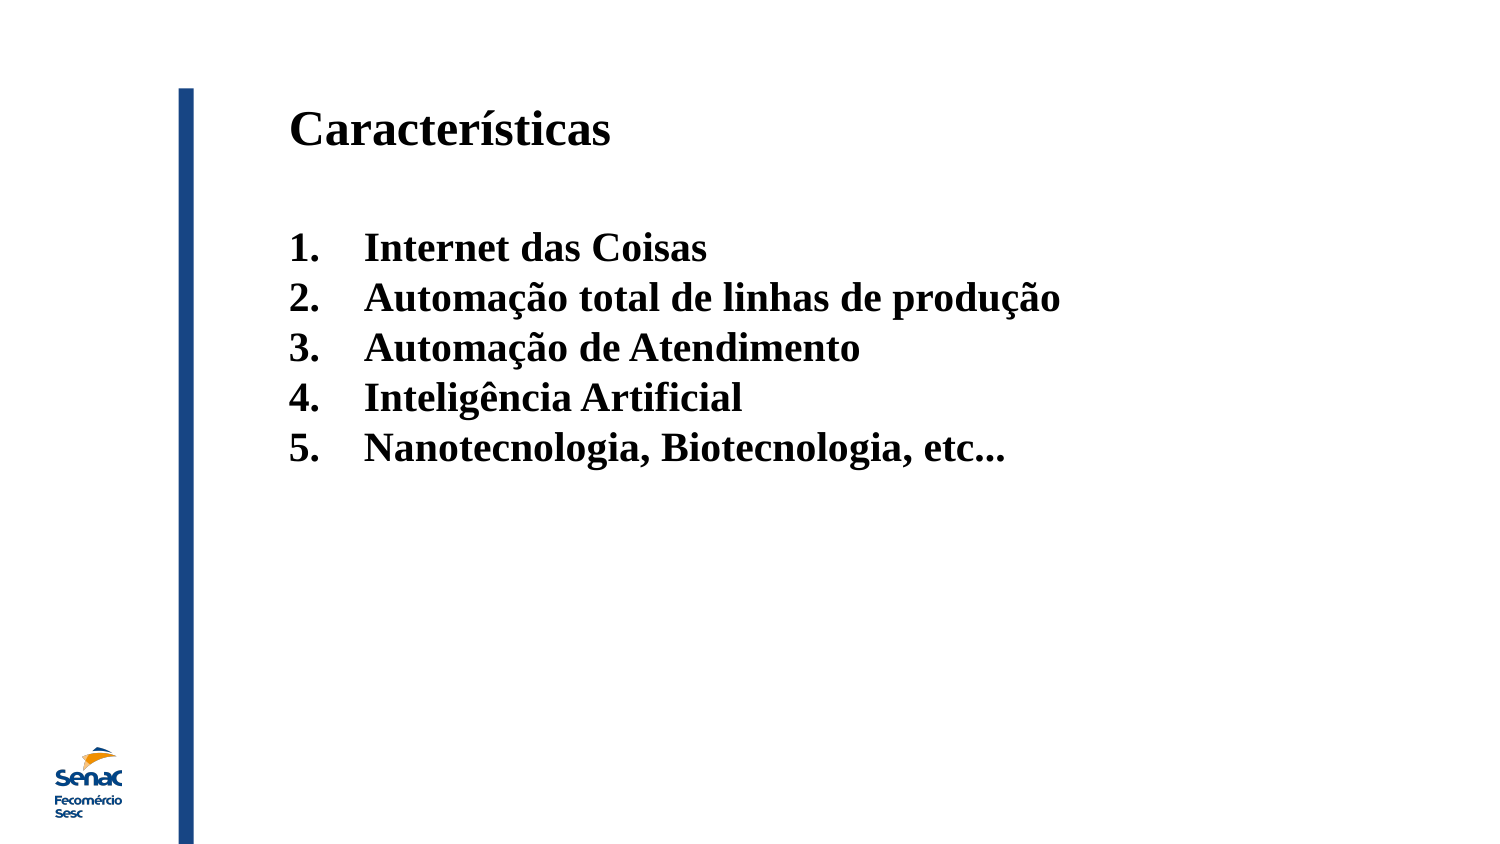

Características
Internet das Coisas
Automação total de linhas de produção
Automação de Atendimento
Inteligência Artificial
Nanotecnologia, Biotecnologia, etc...